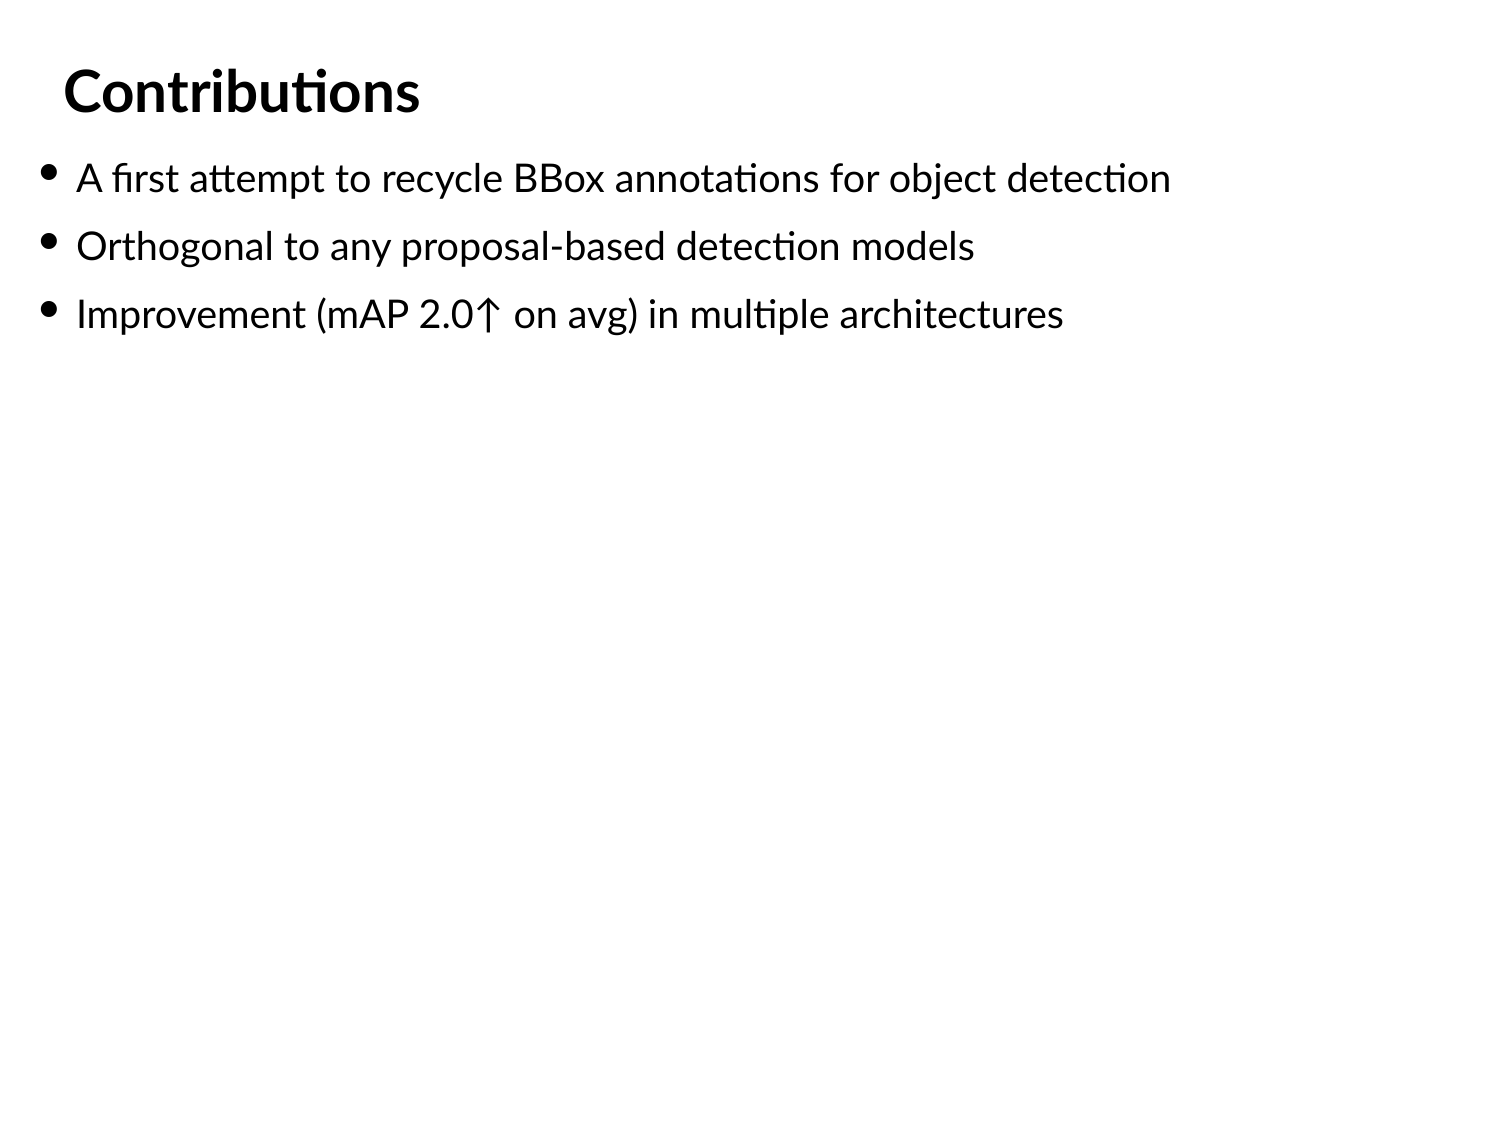

# Contributions
A first attempt to recycle BBox annotations for object detection
Orthogonal to any proposal-based detection models
Improvement (mAP 2.0↑ on avg) in multiple architectures